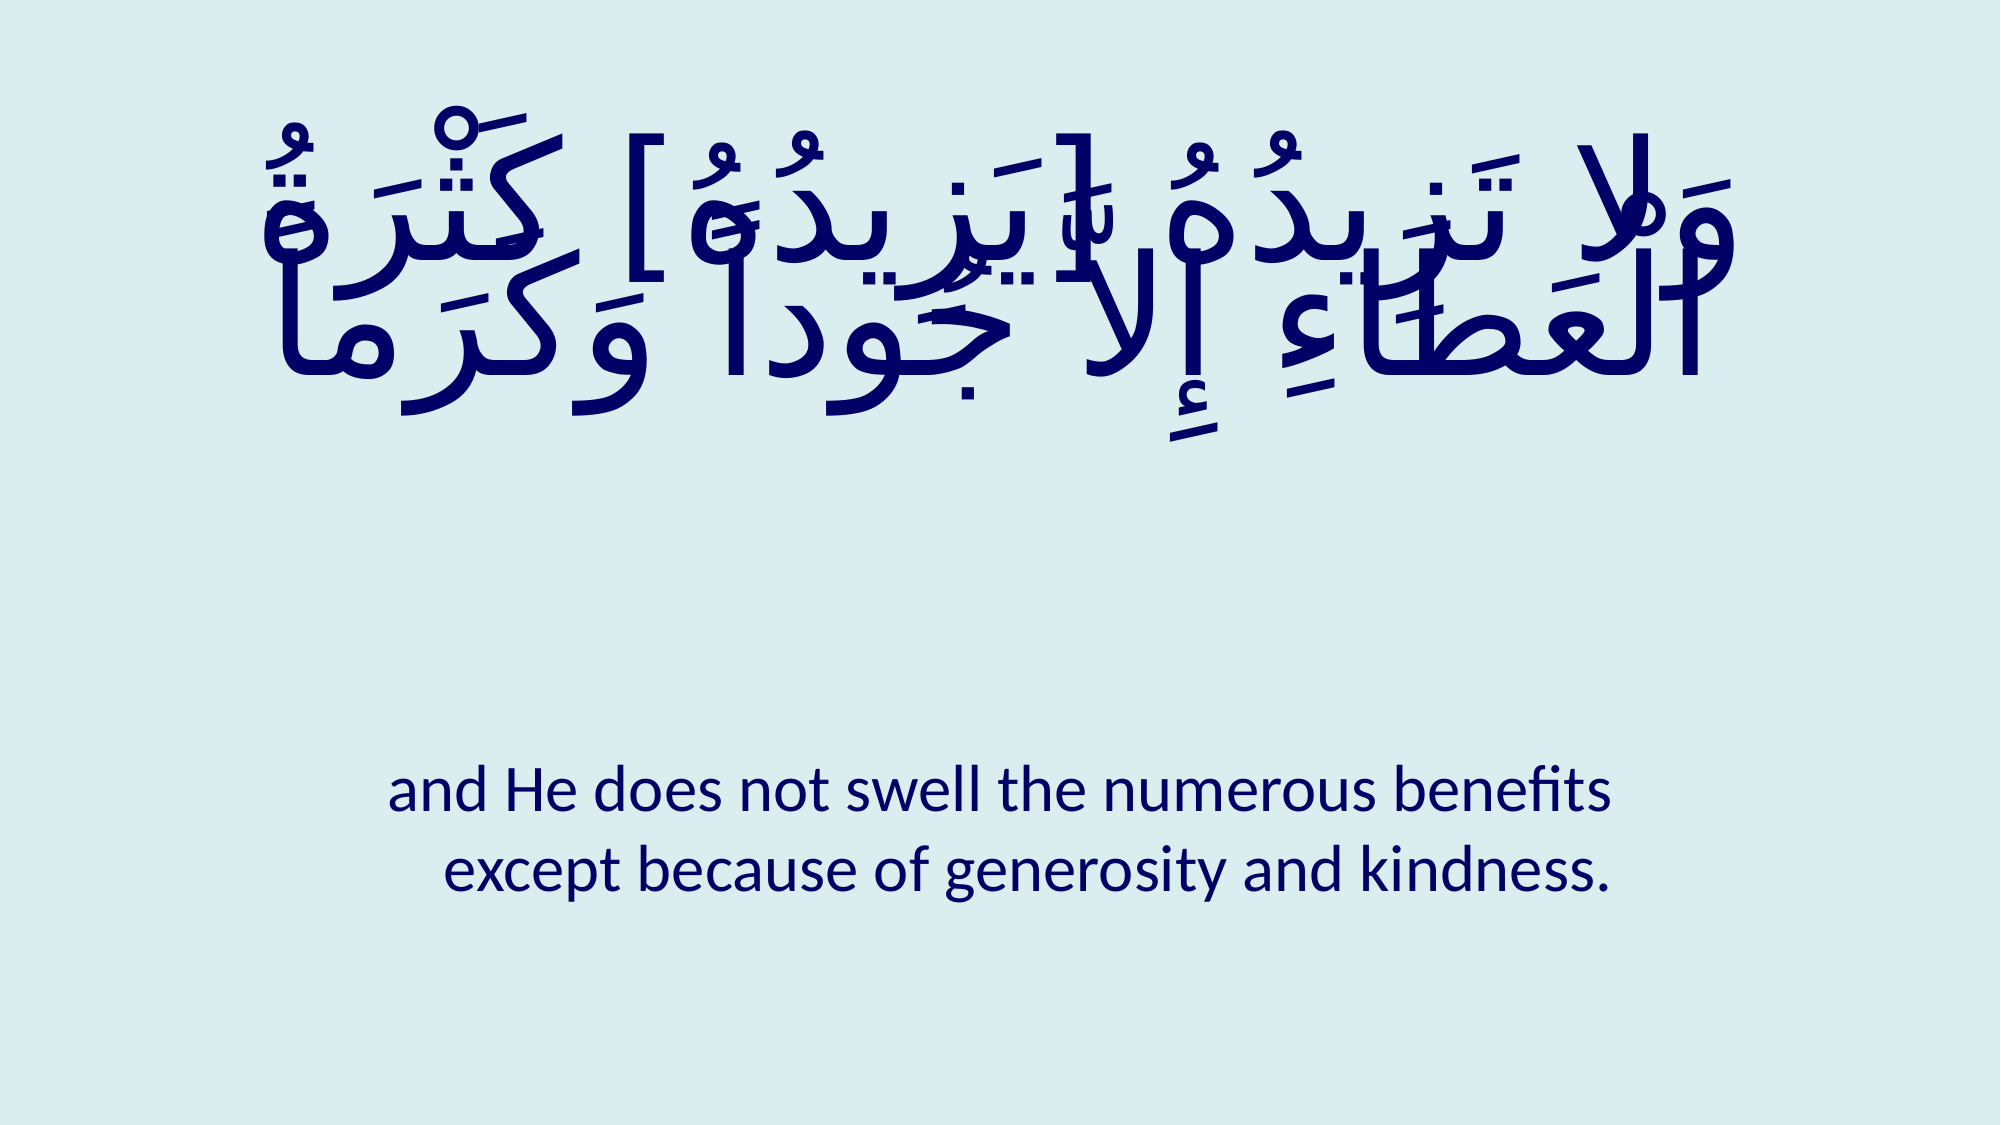

# وَلا تَزِيدُهُ [يَزِيدُهُ‏] كَثْرَةُ الْعَطَاءِ إِلاَّ جُوداً وَكَرَماً
and He does not swell the numerous benefits except because of generosity and kindness.